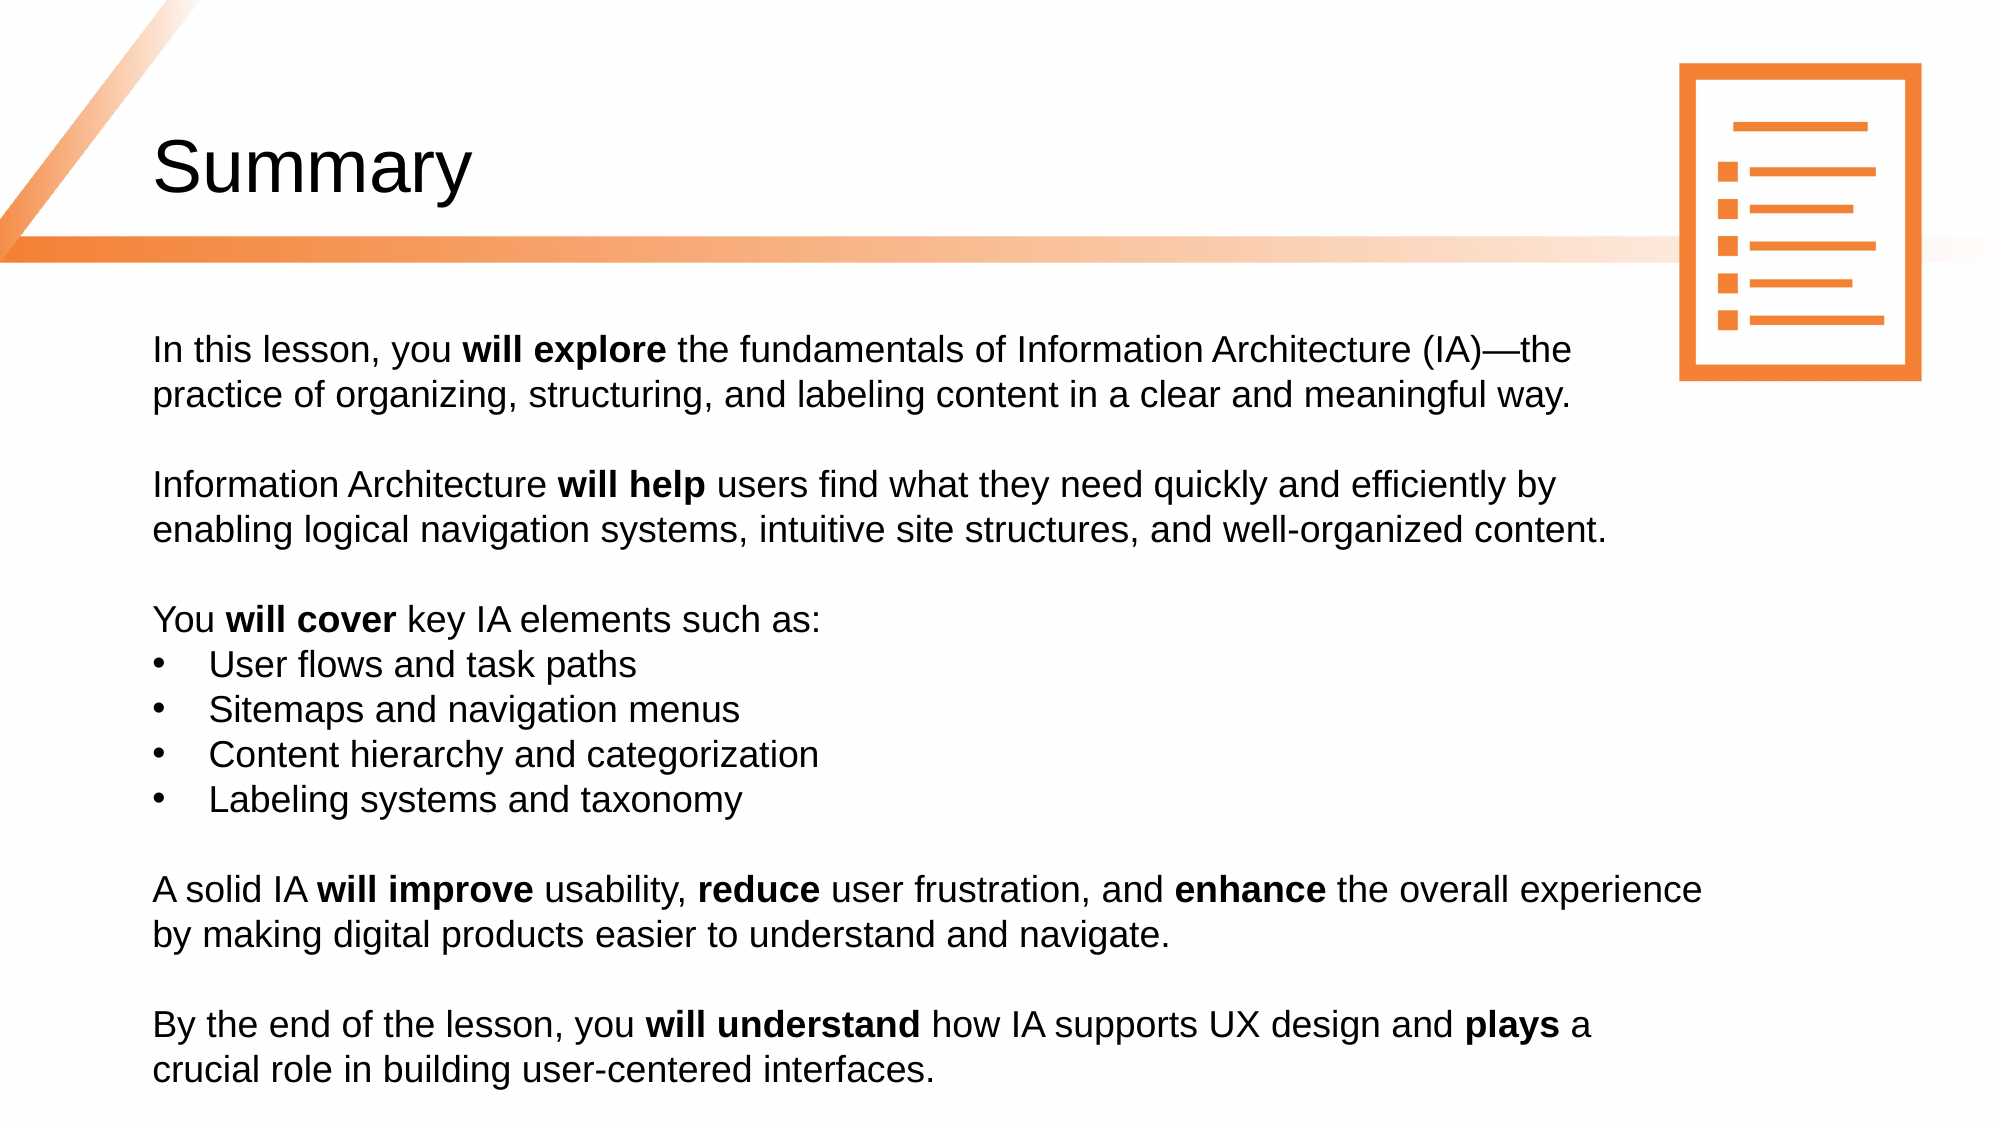

# Summary
In this lesson, you will explore the fundamentals of Information Architecture (IA)—the practice of organizing, structuring, and labeling content in a clear and meaningful way.
Information Architecture will help users find what they need quickly and efficiently by enabling logical navigation systems, intuitive site structures, and well-organized content.

You will cover key IA elements such as:
User flows and task paths
Sitemaps and navigation menus
Content hierarchy and categorization
Labeling systems and taxonomy

A solid IA will improve usability, reduce user frustration, and enhance the overall experience by making digital products easier to understand and navigate.

By the end of the lesson, you will understand how IA supports UX design and plays a crucial role in building user-centered interfaces.